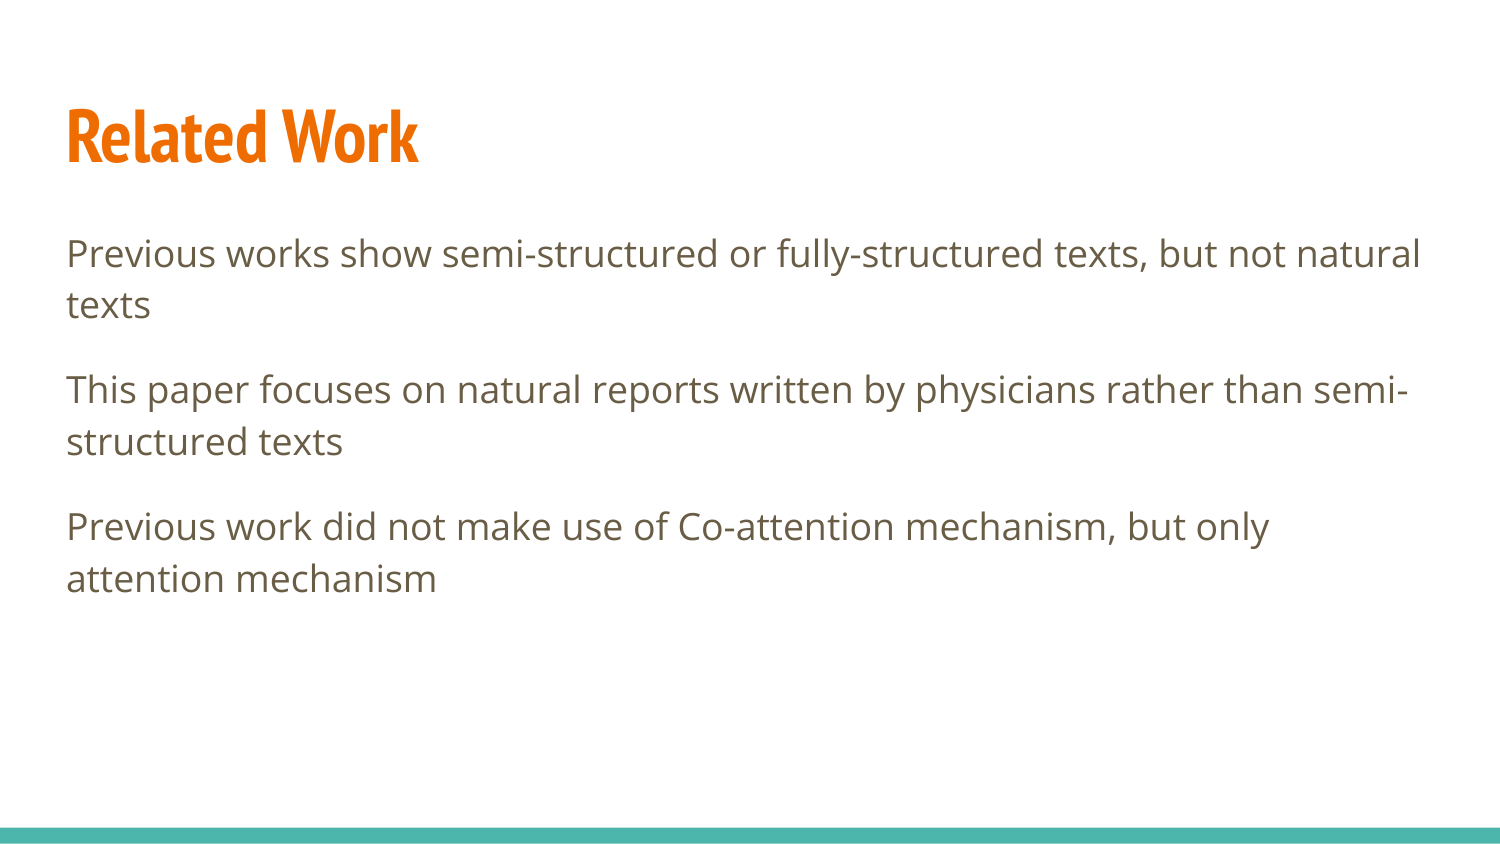

# Related Work
Previous works show semi-structured or fully-structured texts, but not natural texts
This paper focuses on natural reports written by physicians rather than semi-structured texts
Previous work did not make use of Co-attention mechanism, but only attention mechanism